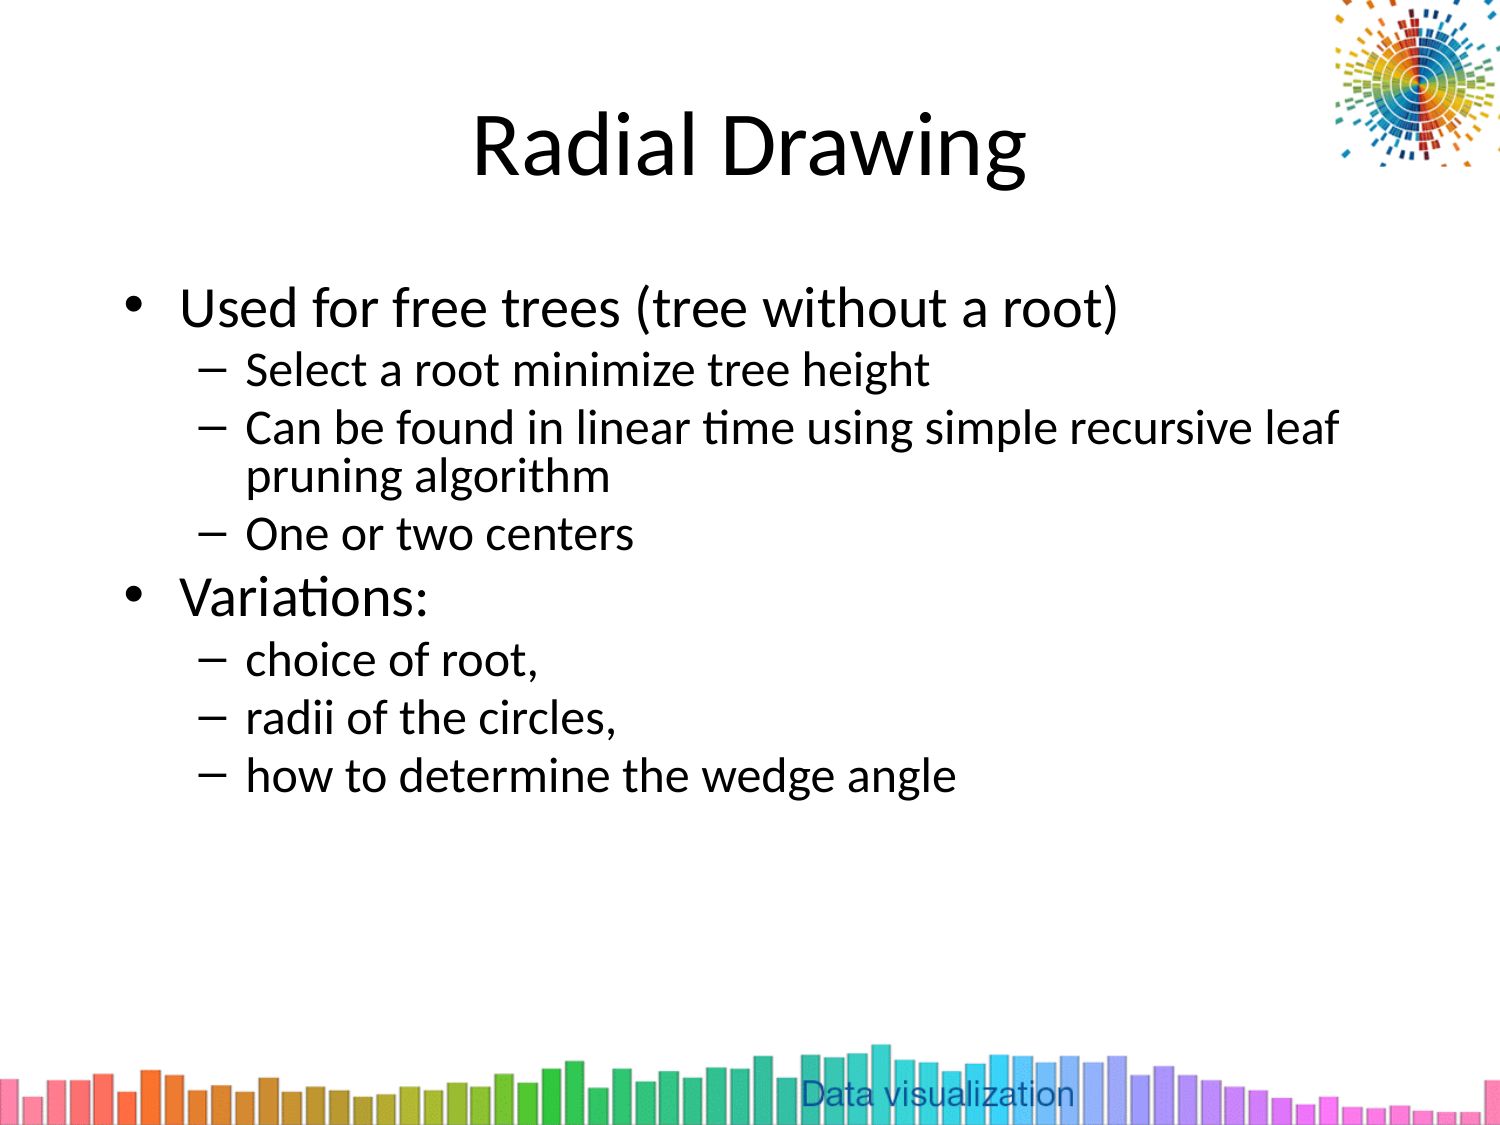

# Radial Drawing
Used for free trees (tree without a root)
Select a root minimize tree height
Can be found in linear time using simple recursive leaf pruning algorithm
One or two centers
Variations:
choice of root,
radii of the circles,
how to determine the wedge angle